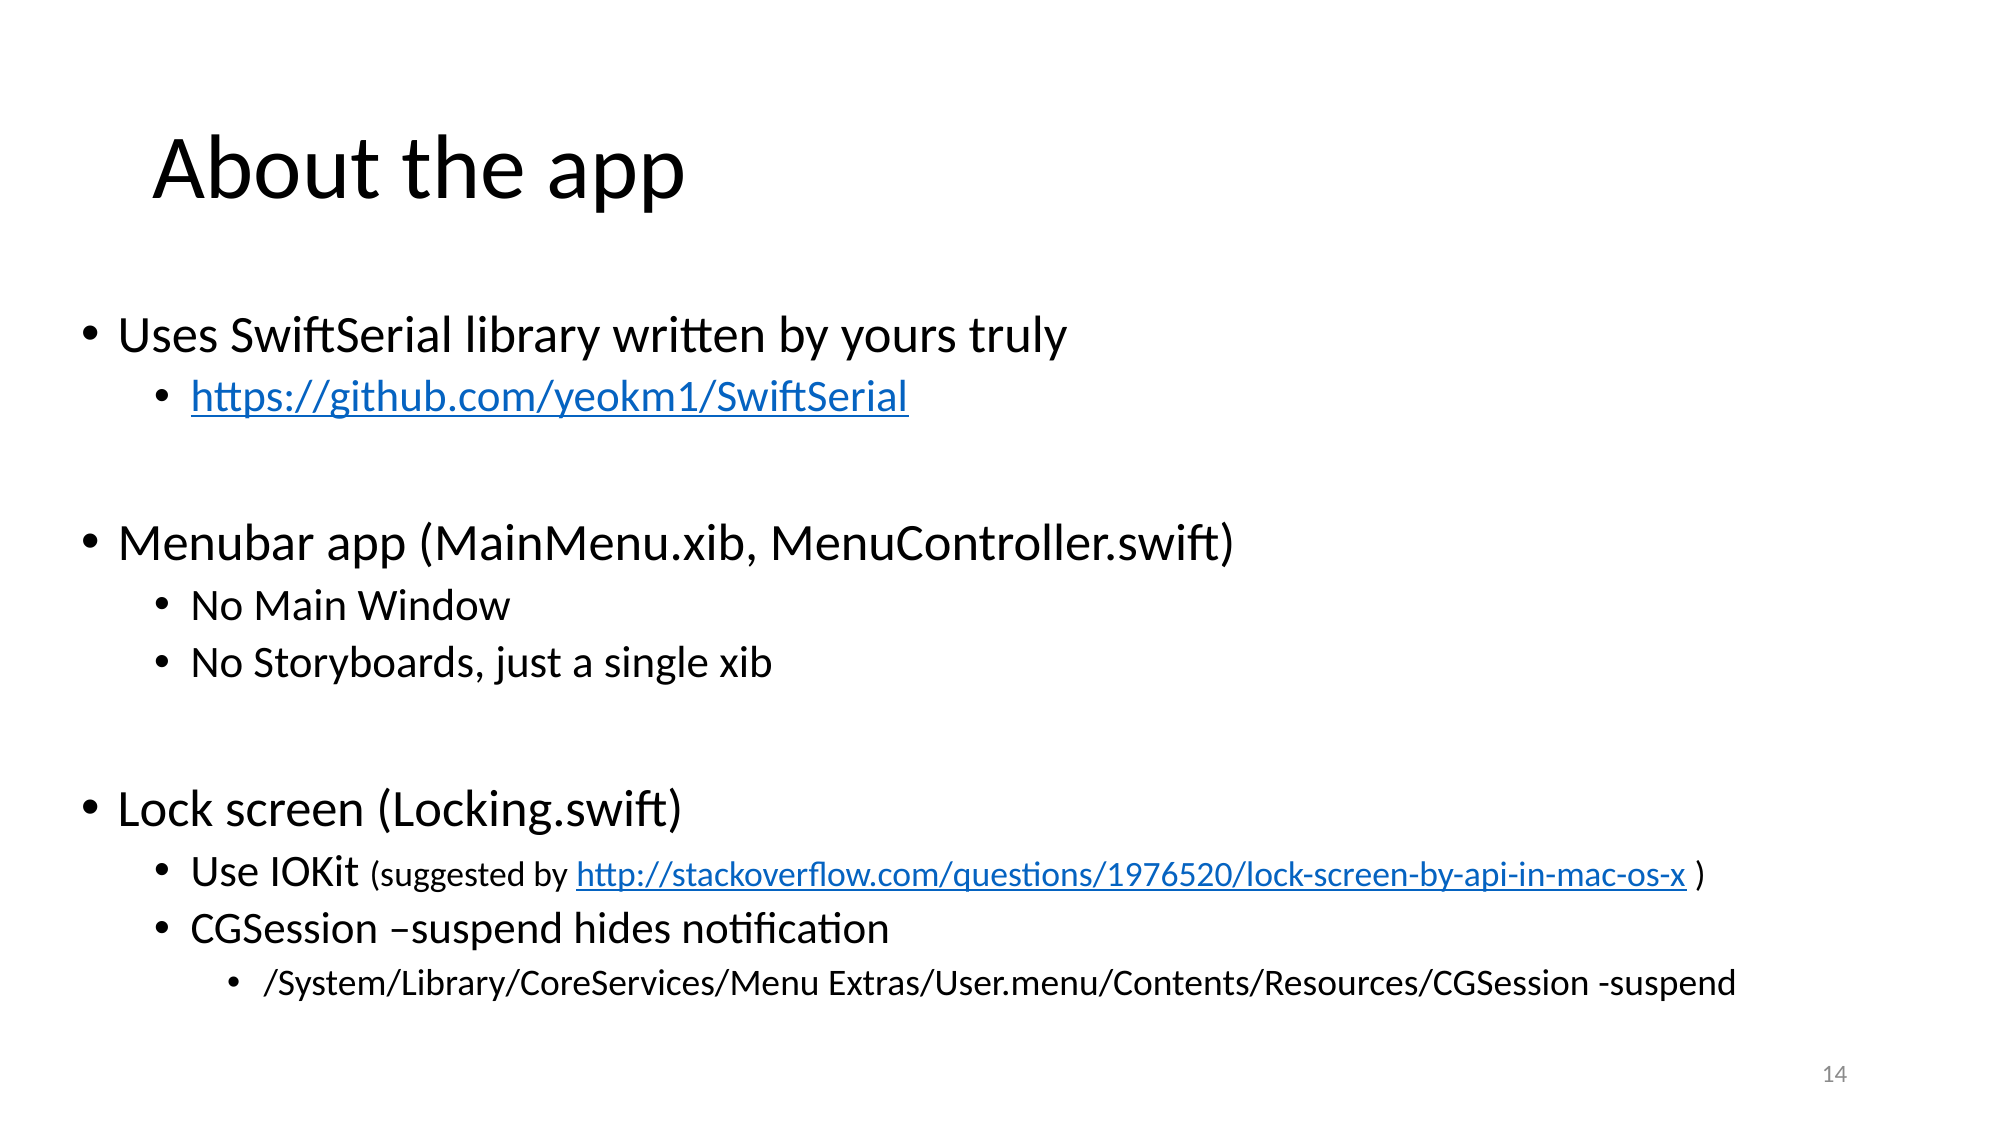

# About the app
Uses SwiftSerial library written by yours truly
https://github.com/yeokm1/SwiftSerial

Menubar app (MainMenu.xib, MenuController.swift)
No Main Window
No Storyboards, just a single xib

Lock screen (Locking.swift)
Use IOKit (suggested by http://stackoverflow.com/questions/1976520/lock-screen-by-api-in-mac-os-x )
CGSession –suspend hides notification
/System/Library/CoreServices/Menu Extras/User.menu/Contents/Resources/CGSession -suspend

14